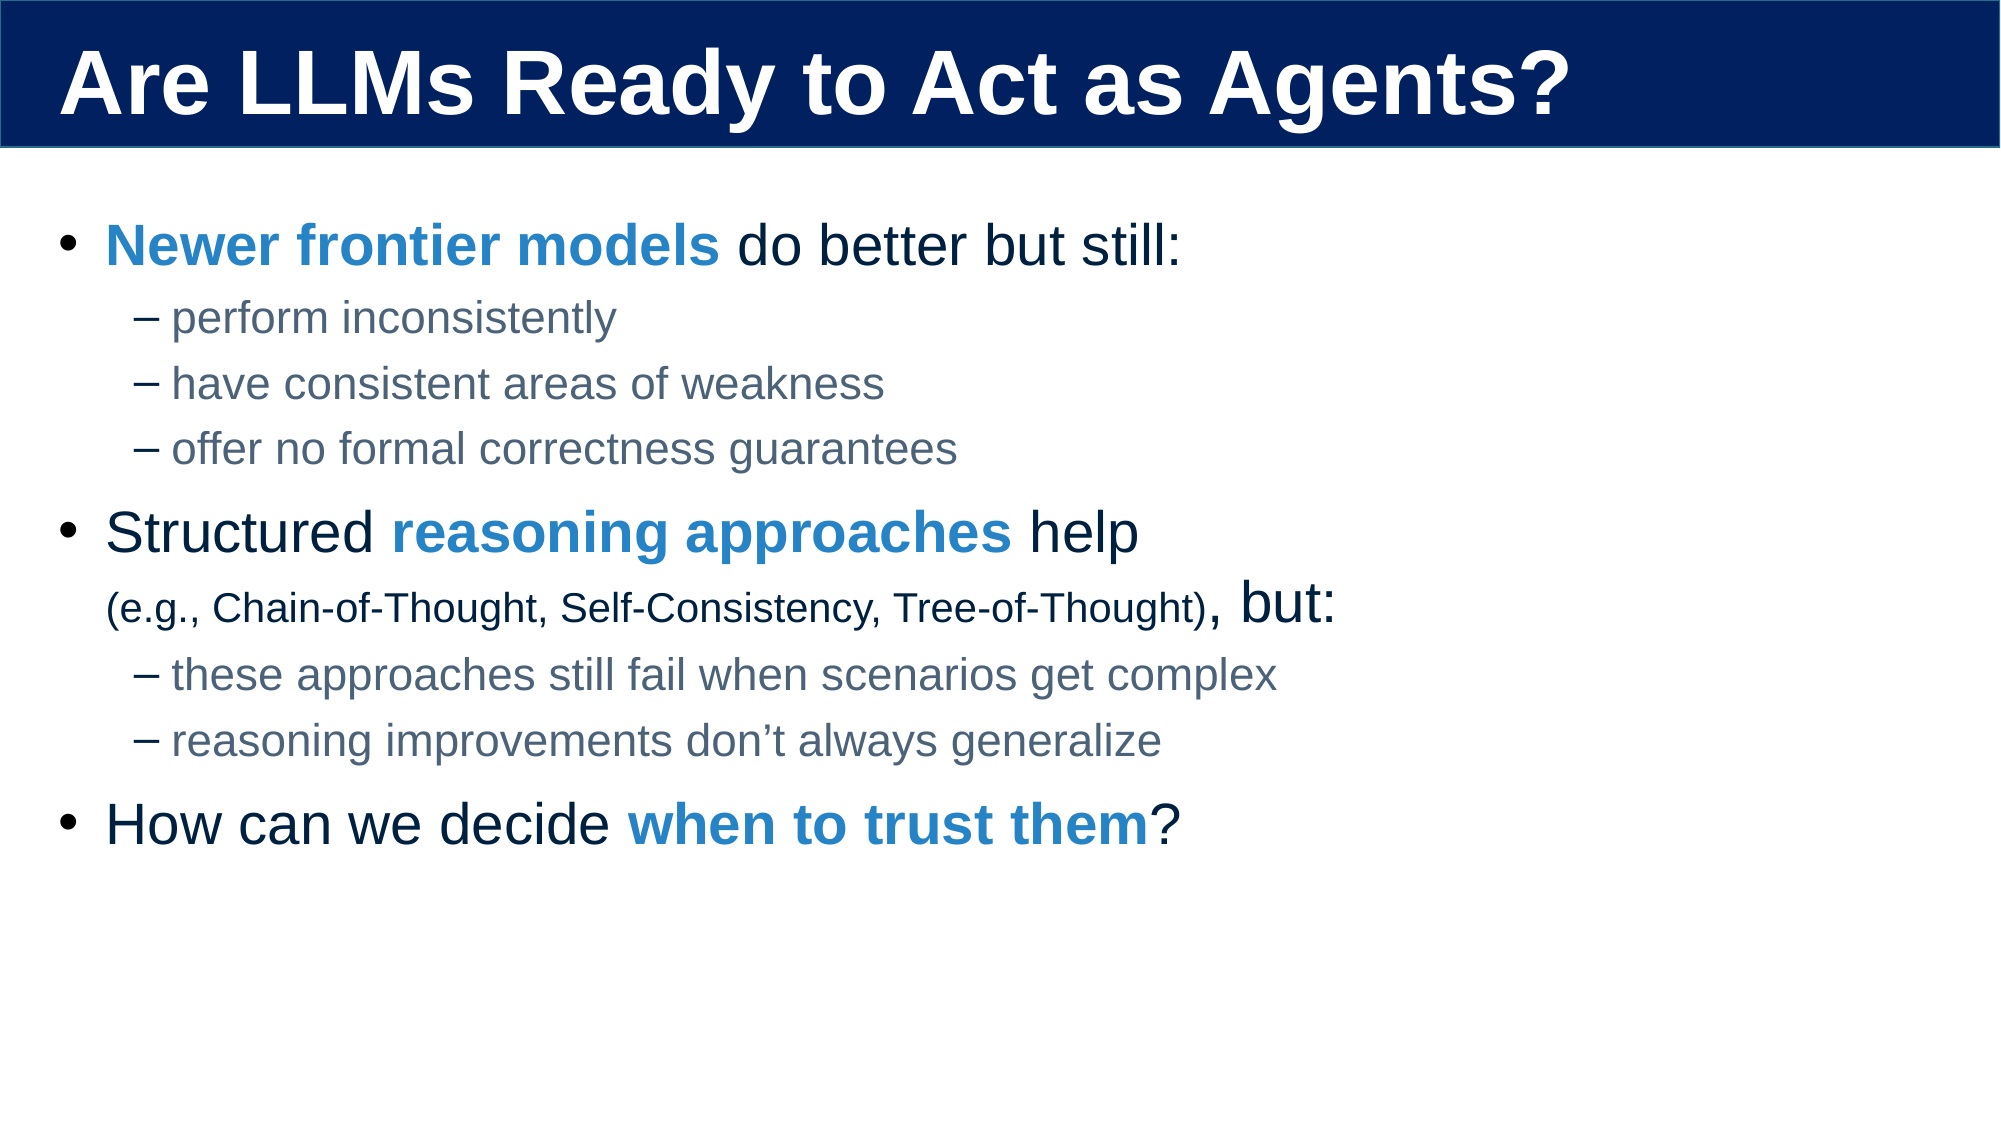

# Are LLMs Ready to Act as Agents?
Newer frontier models do better but still:
perform inconsistently
have consistent areas of weakness
offer no formal correctness guarantees
Structured reasoning approaches help
(e.g., Chain-of-Thought, Self-Consistency, Tree-of-Thought), but:
these approaches still fail when scenarios get complex
reasoning improvements don’t always generalize
How can we decide when to trust them?